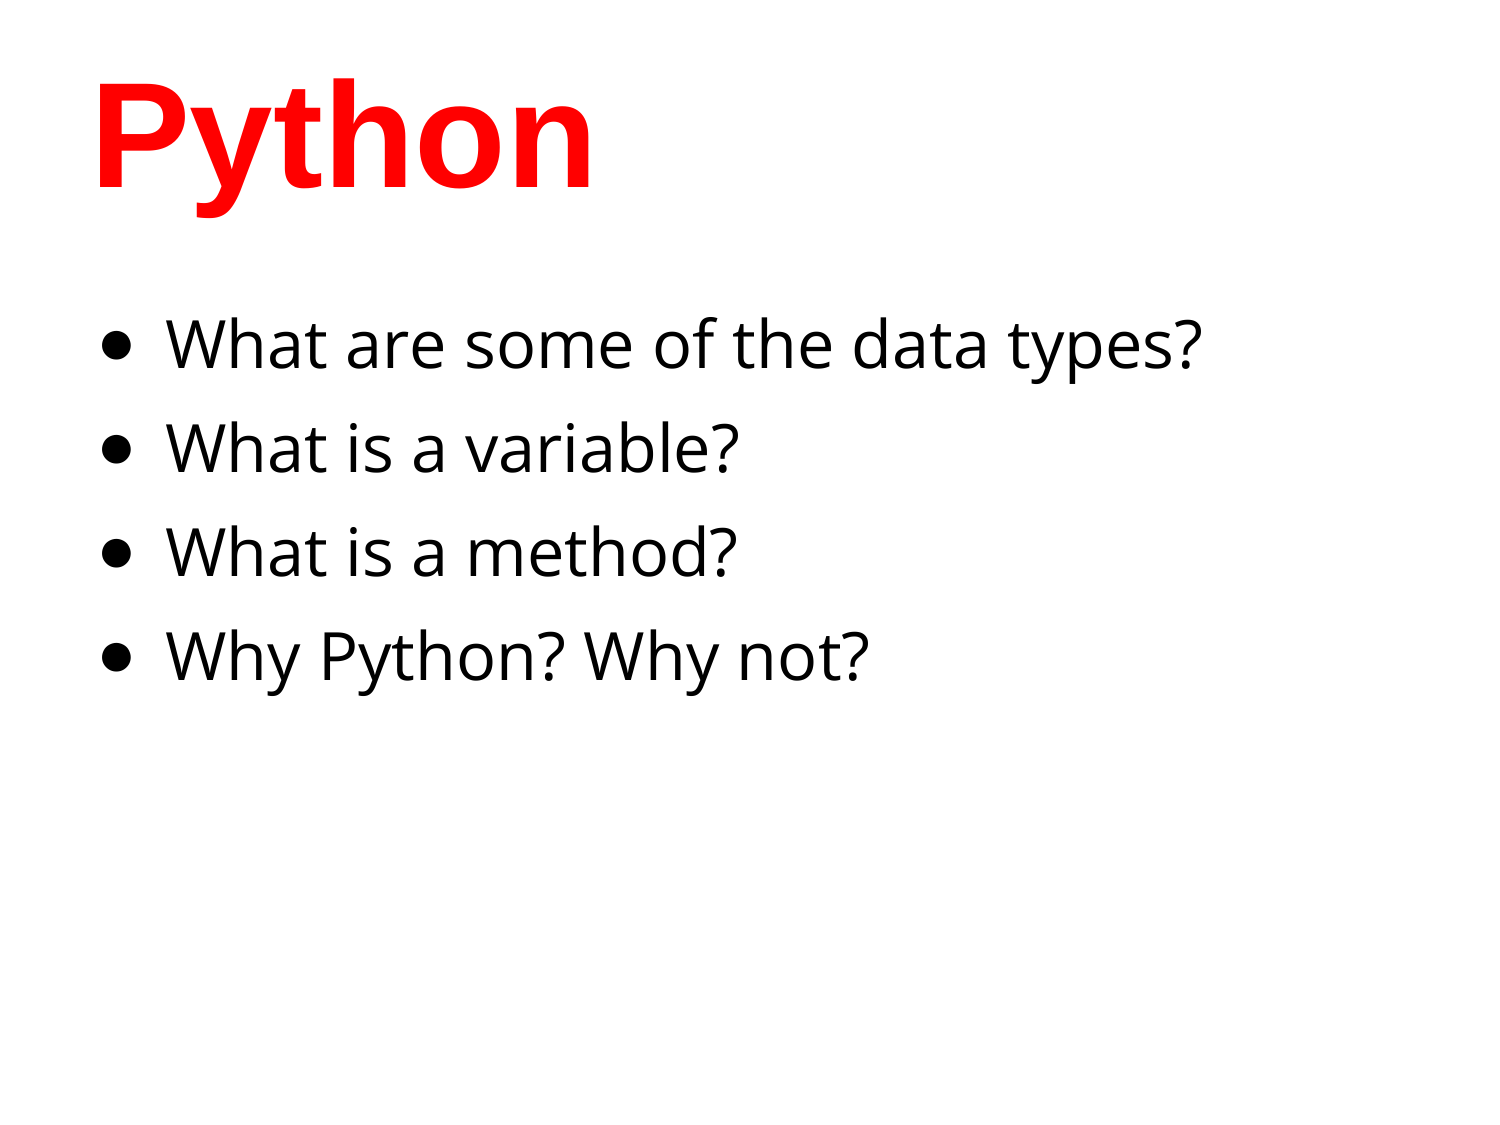

# Python
What are some of the data types?
What is a variable?
What is a method?
Why Python? Why not?